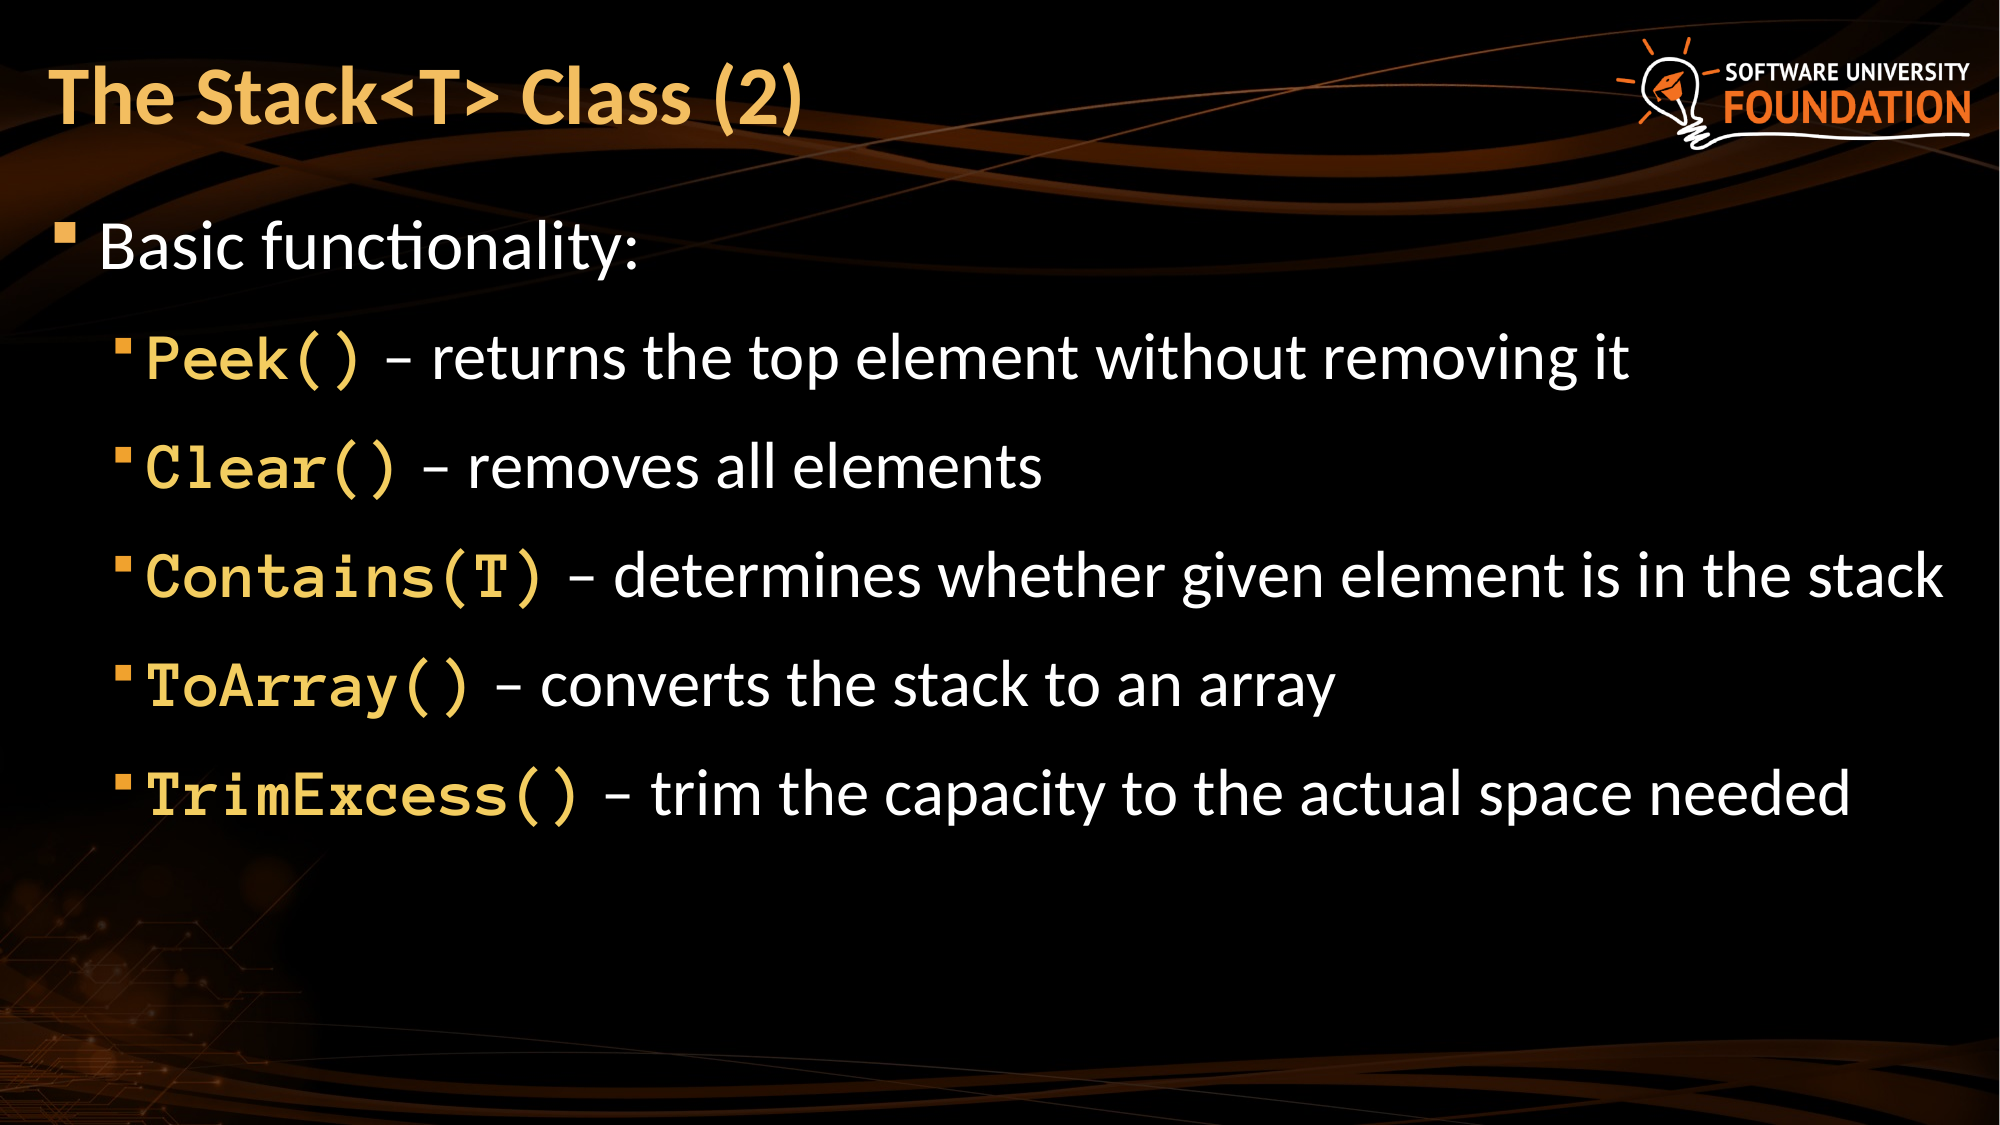

# The Stack<T> Class (2)
Basic functionality:
Peek() – returns the top element without removing it
Clear() – removes all elements
Contains(T) – determines whether given element is in the stack
ToArray() – converts the stack to an array
TrimExcess() – trim the capacity to the actual space needed